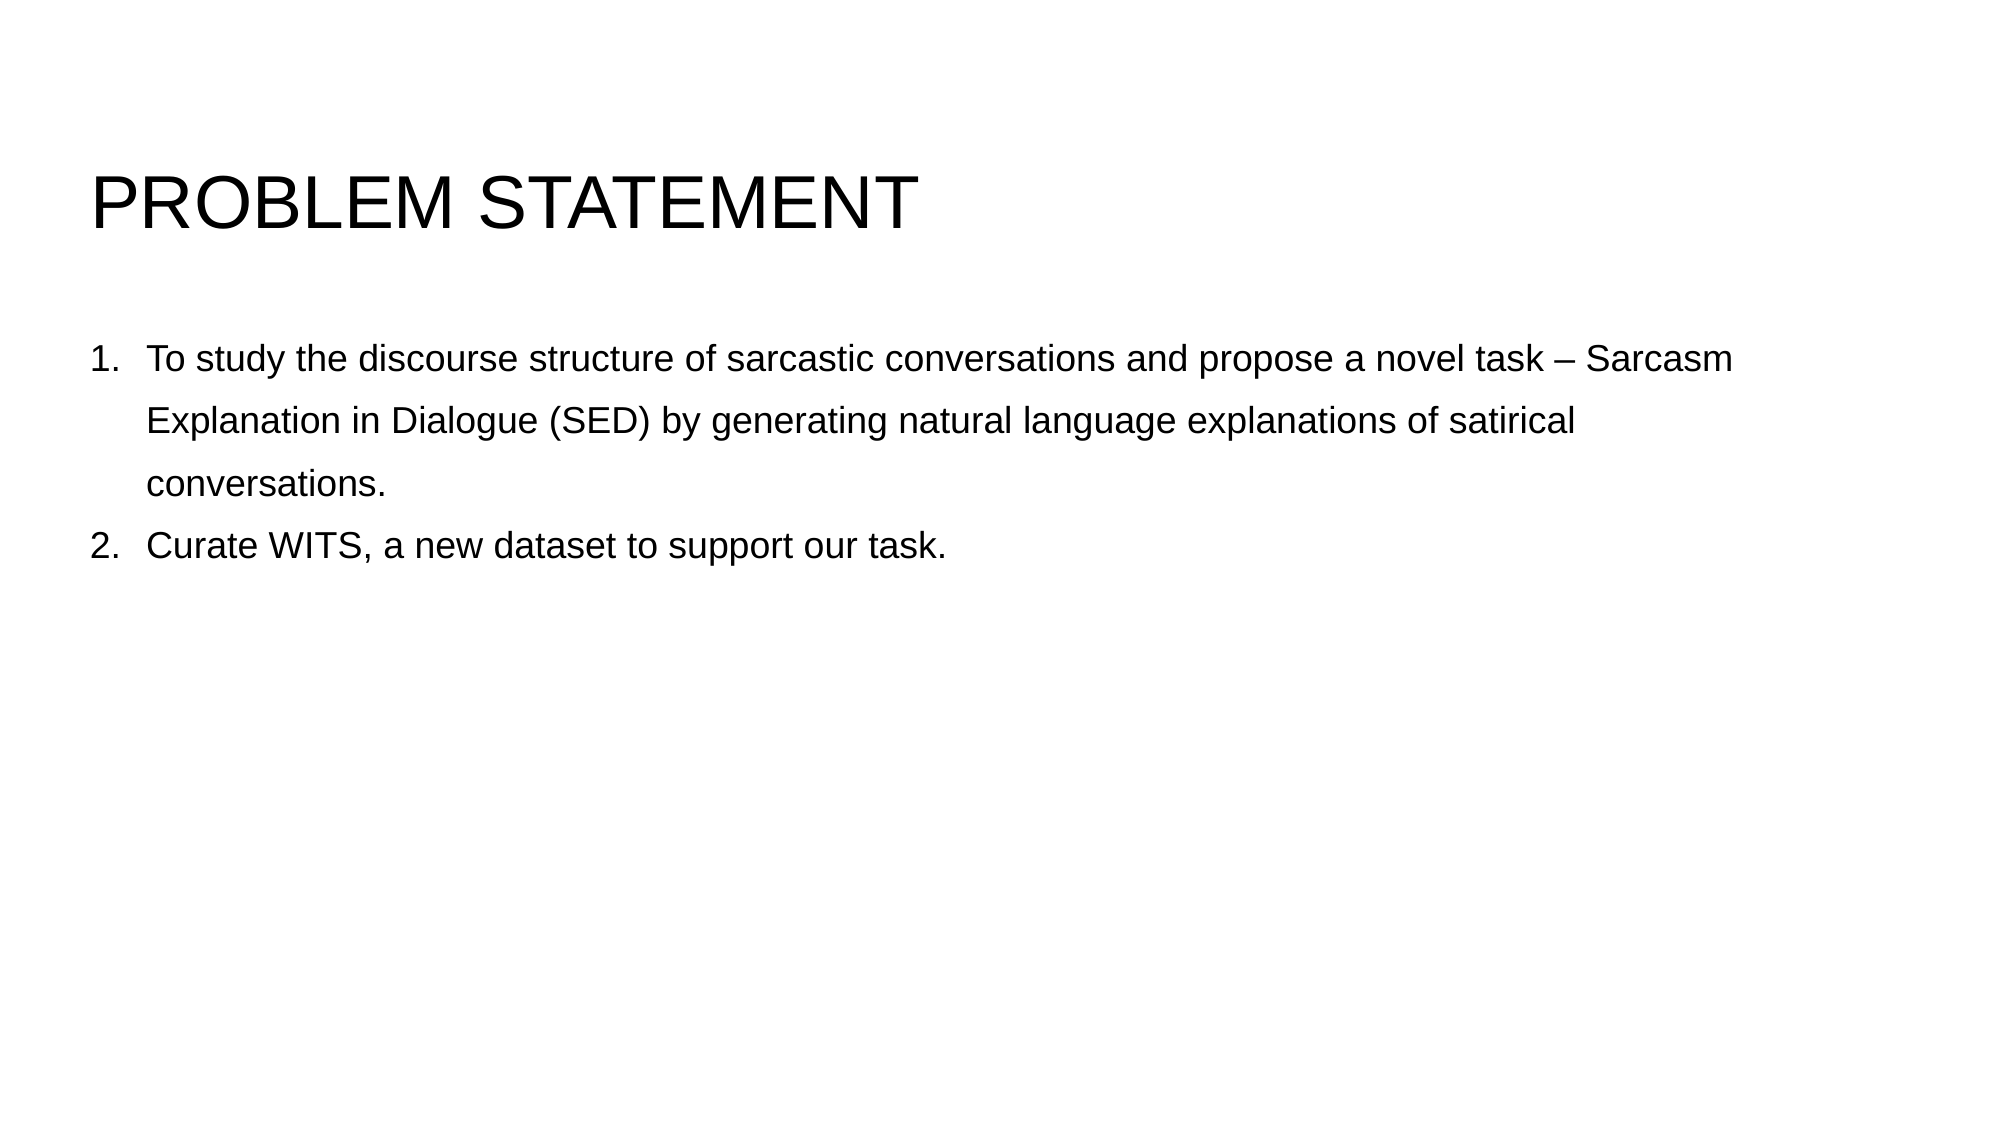

# Problem statement
To study the discourse structure of sarcastic conversations and propose a novel task – Sarcasm Explanation in Dialogue (SED) by generating natural language explanations of satirical conversations.
Curate WITS, a new dataset to support our task.